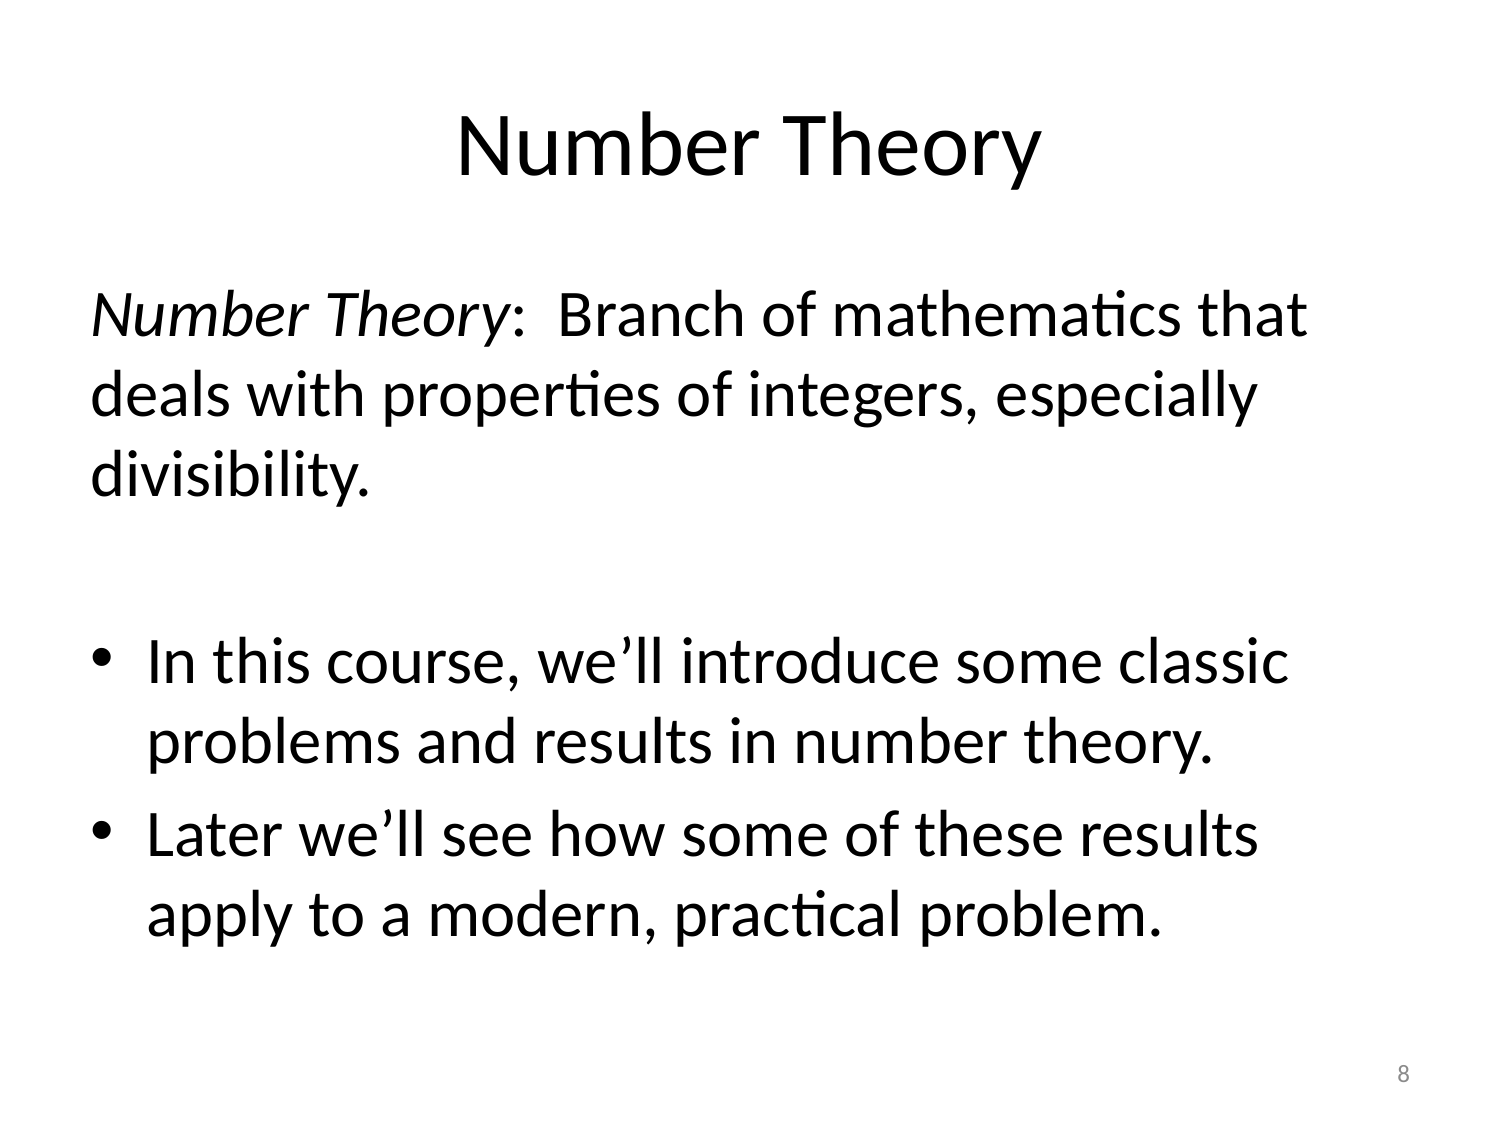

# Number Theory
Number Theory:  Branch of mathematics that deals with properties of integers, especially divisibility.

In this course, we’ll introduce some classic problems and results in number theory.
Later we’ll see how some of these results apply to a modern, practical problem.
8